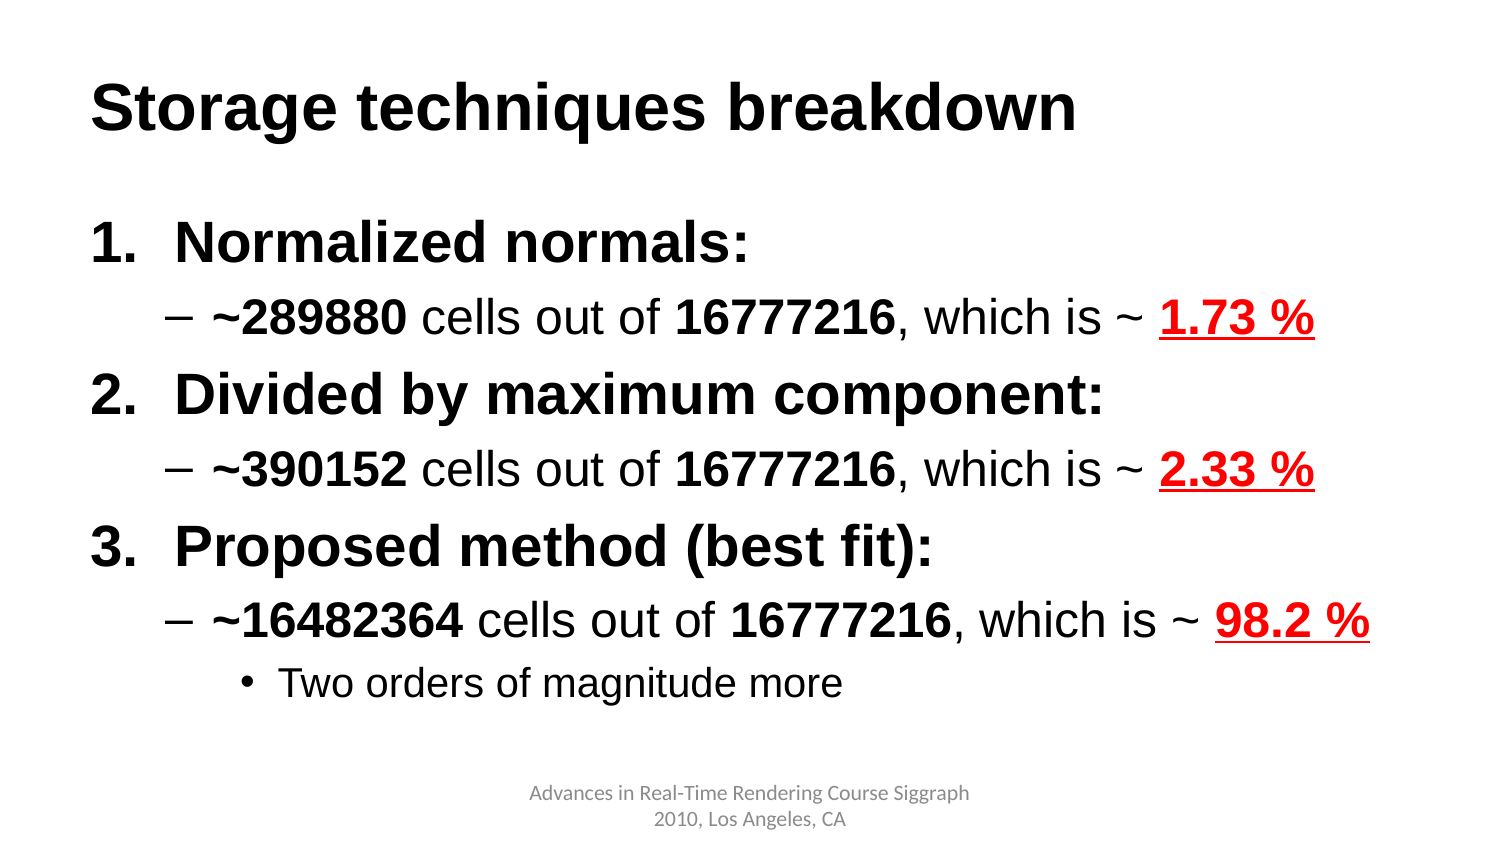

# Storage techniques breakdown
Normalized normals:
~289880 cells out of 16777216, which is ~ 1.73 %
Divided by maximum component:
~390152 cells out of 16777216, which is ~ 2.33 %
Proposed method (best fit):
~16482364 cells out of 16777216, which is ~ 98.2 %
Two orders of magnitude more

Advances in Real-Time Rendering Course Siggraph 2010, Los Angeles, CA